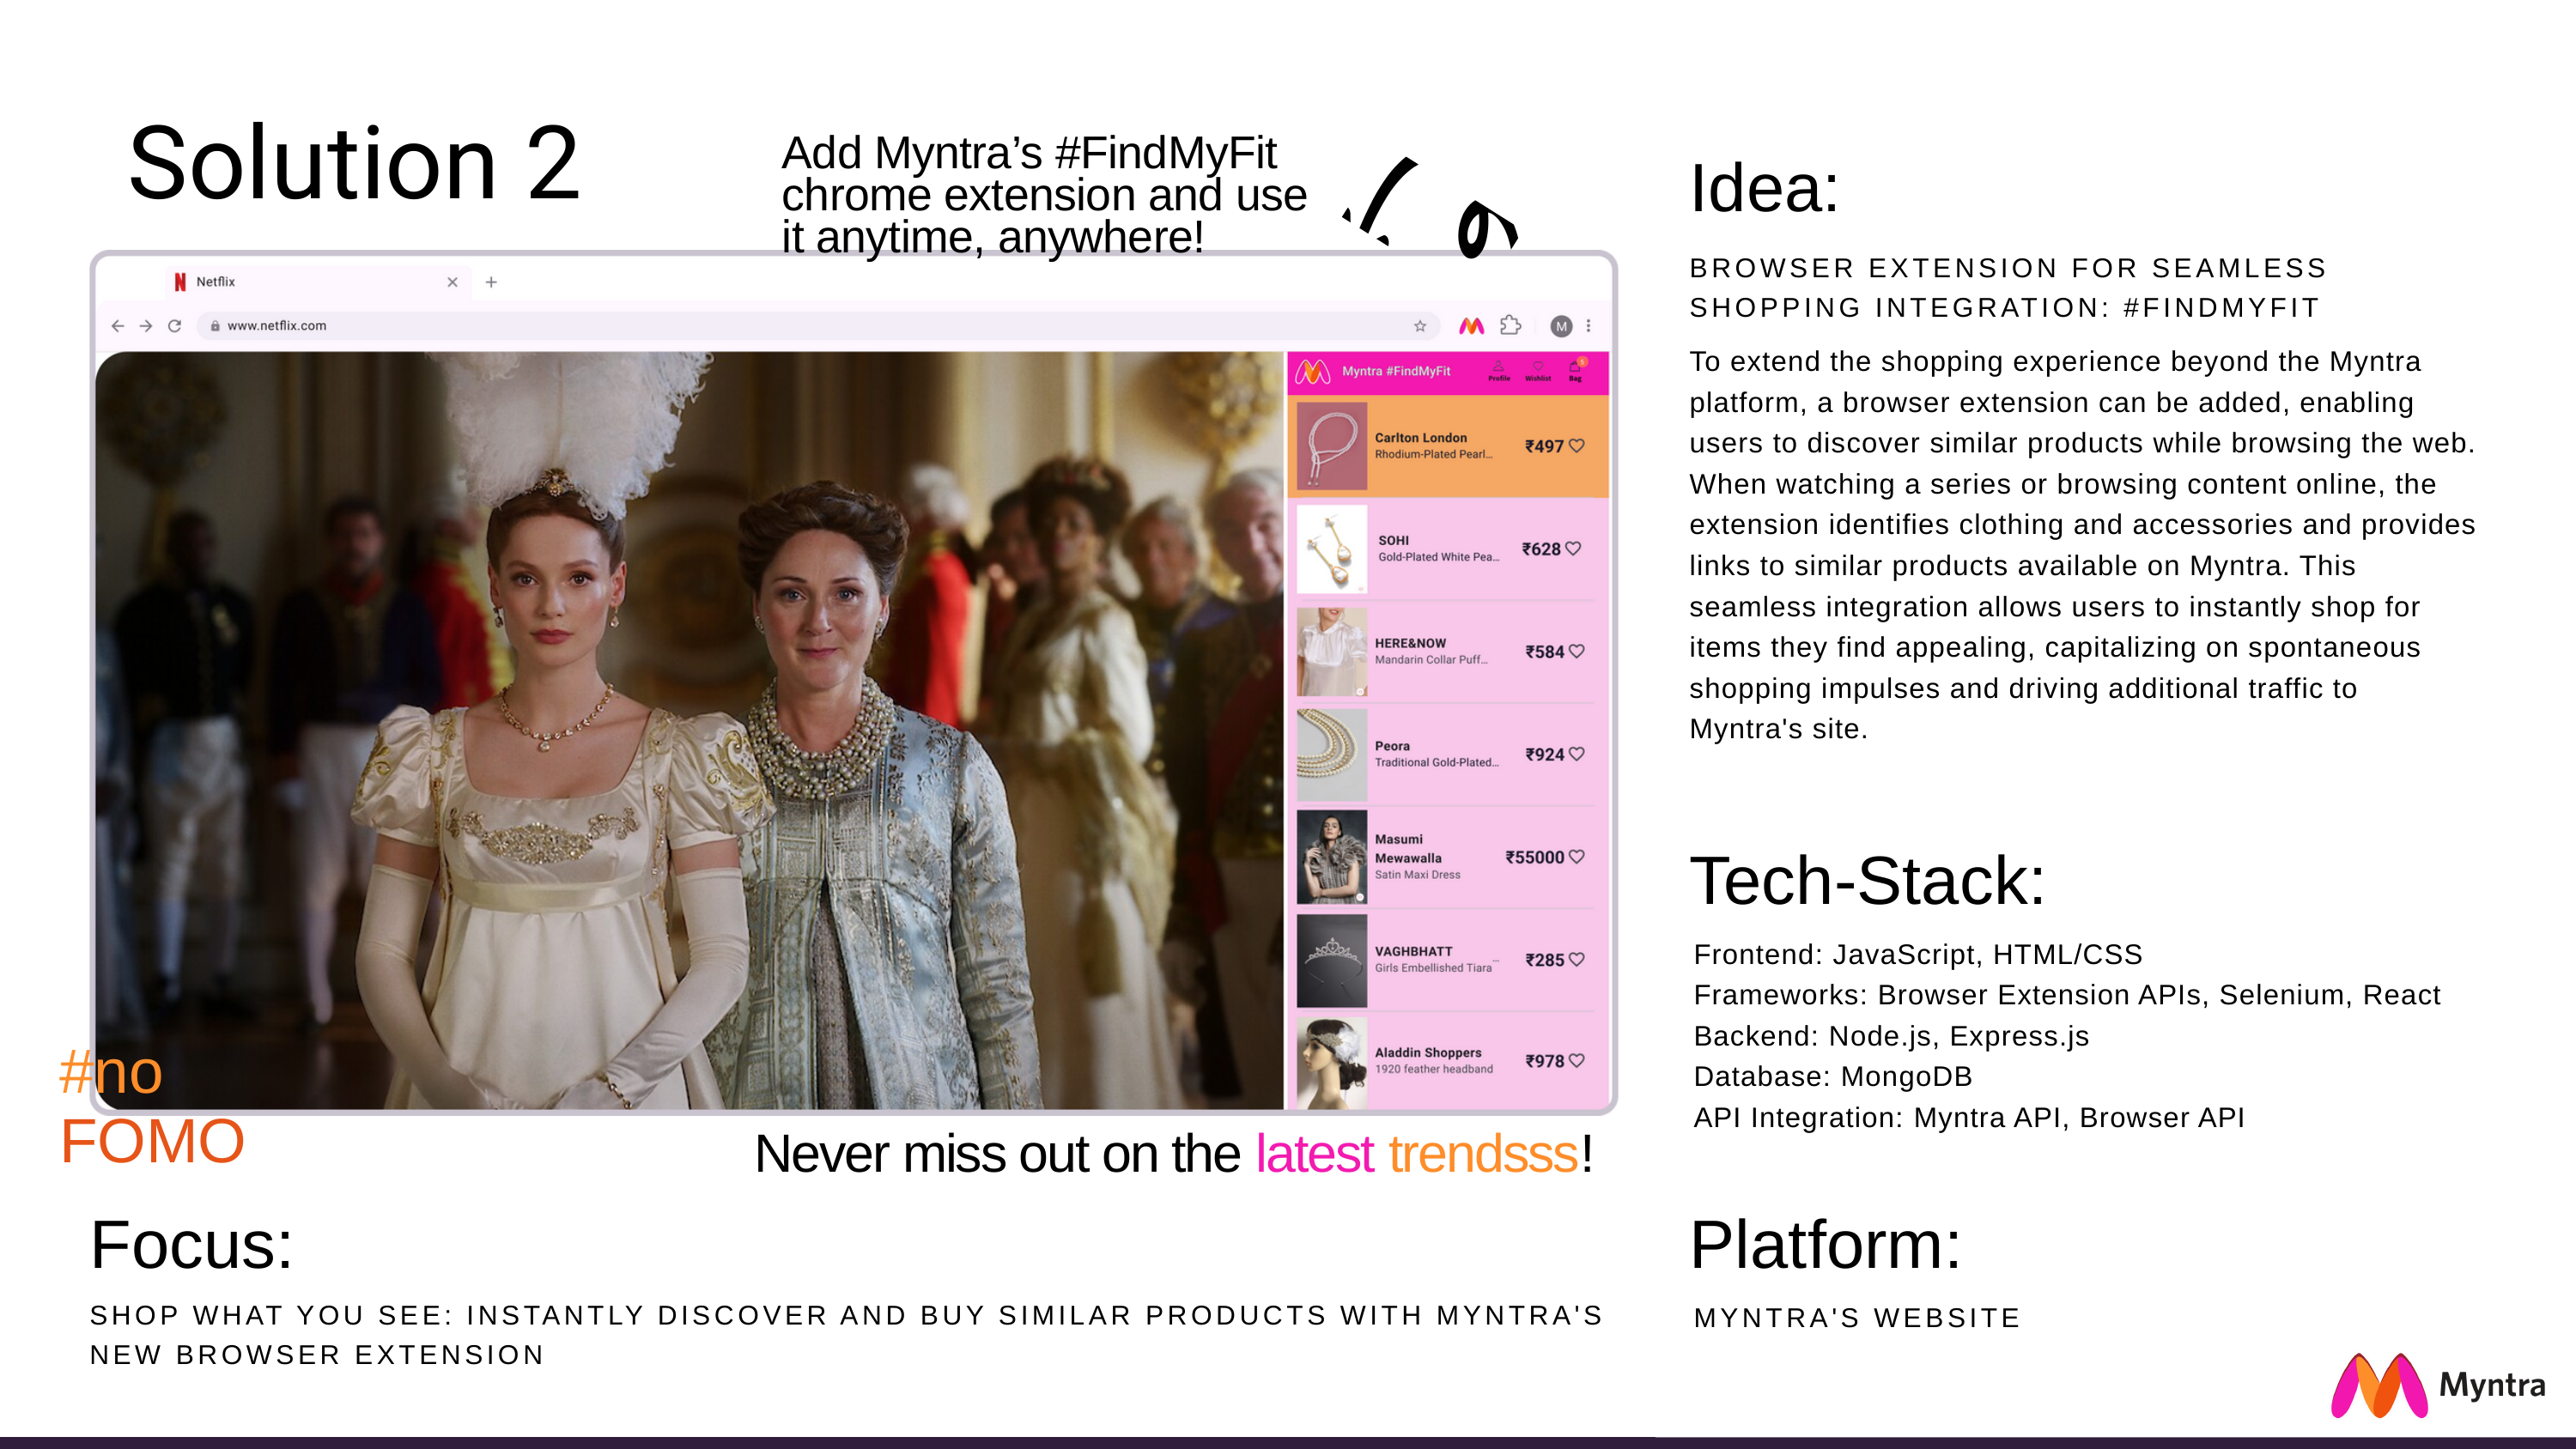

Solution 2
Add Myntra’s #FindMyFit chrome extension and use it anytime, anywhere!
Idea:

BROWSER EXTENSION FOR SEAMLESS SHOPPING INTEGRATION: #FINDMYFIT

To extend the shopping experience beyond the Myntra platform, a browser extension can be added, enabling users to discover similar products while browsing the web. When watching a series or browsing content online, the extension identifies clothing and accessories and provides links to similar products available on Myntra. This seamless integration allows users to instantly shop for items they find appealing, capitalizing on spontaneous shopping impulses and driving additional traffic to Myntra's site.

Tech-Stack:
Frontend: JavaScript, HTML/CSS
Frameworks: Browser Extension APIs, Selenium, React
Backend: Node.js, Express.js
Database: MongoDB
API Integration: Myntra API, Browser API

#no
FOMO
Never miss out on the latest trendsss!
Focus:
Platform:
SHOP WHAT YOU SEE: INSTANTLY DISCOVER AND BUY SIMILAR PRODUCTS WITH MYNTRA'S NEW BROWSER EXTENSION
MYNTRA'S WEBSITE